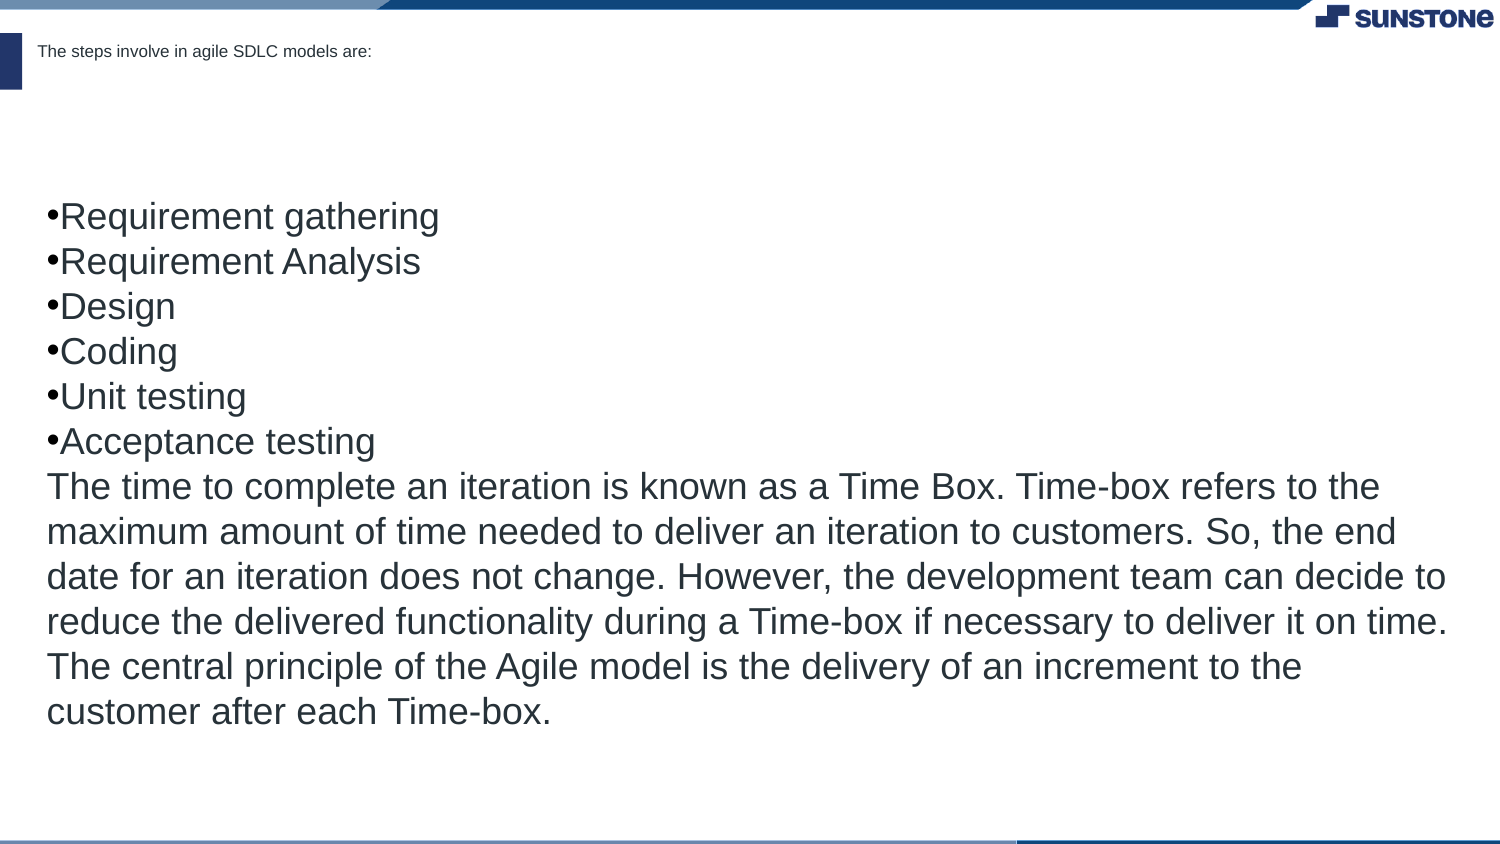

# The steps involve in agile SDLC models are:
Requirement gathering
Requirement Analysis
Design
Coding
Unit testing
Acceptance testing
The time to complete an iteration is known as a Time Box. Time-box refers to the maximum amount of time needed to deliver an iteration to customers. So, the end date for an iteration does not change. However, the development team can decide to reduce the delivered functionality during a Time-box if necessary to deliver it on time. The central principle of the Agile model is the delivery of an increment to the customer after each Time-box.